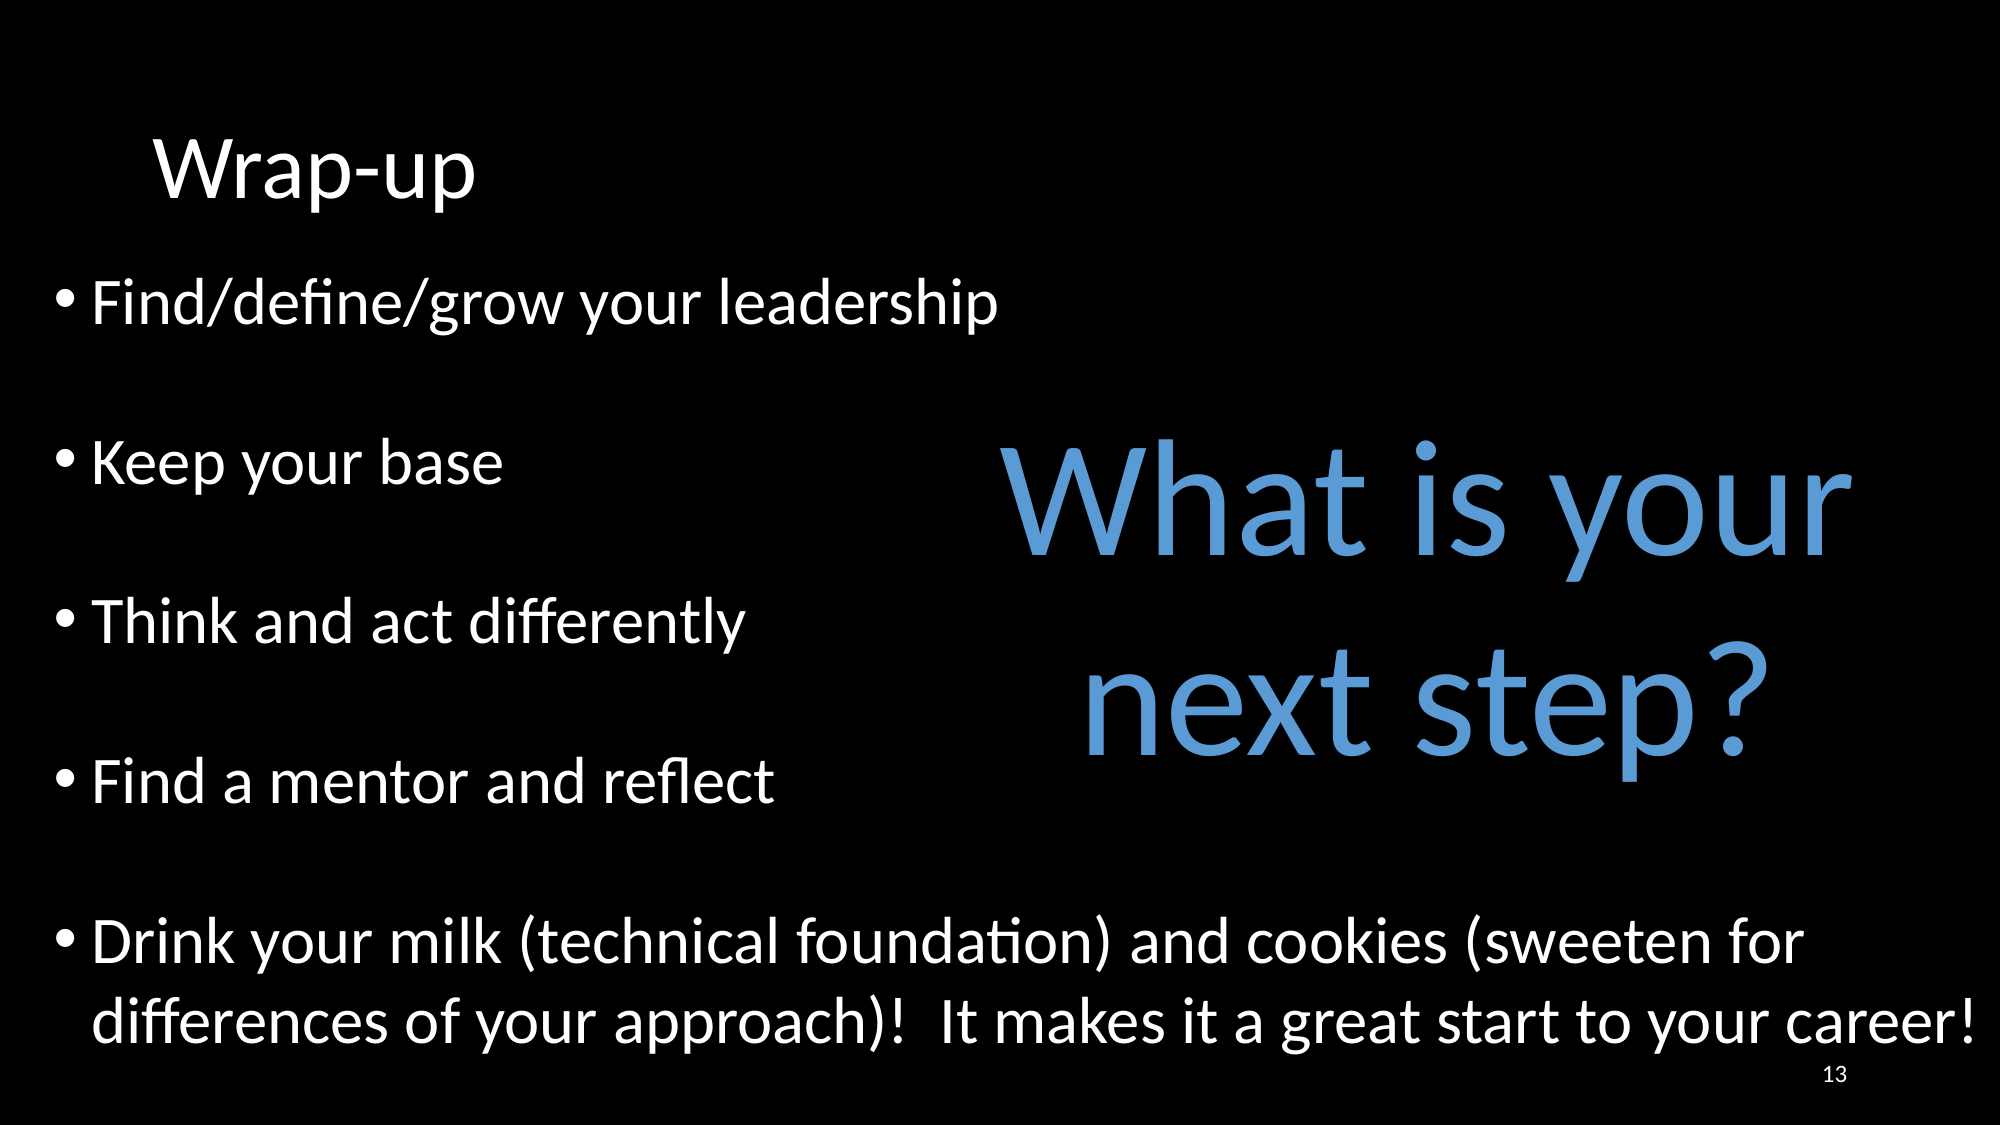

# Wrap-up
Find/define/grow your leadership

Keep your base

Think and act differently

Find a mentor and reflect

Drink your milk (technical foundation) and cookies (sweeten for differences of your approach)!  It makes it a great start to your career!
What is your next step?
13